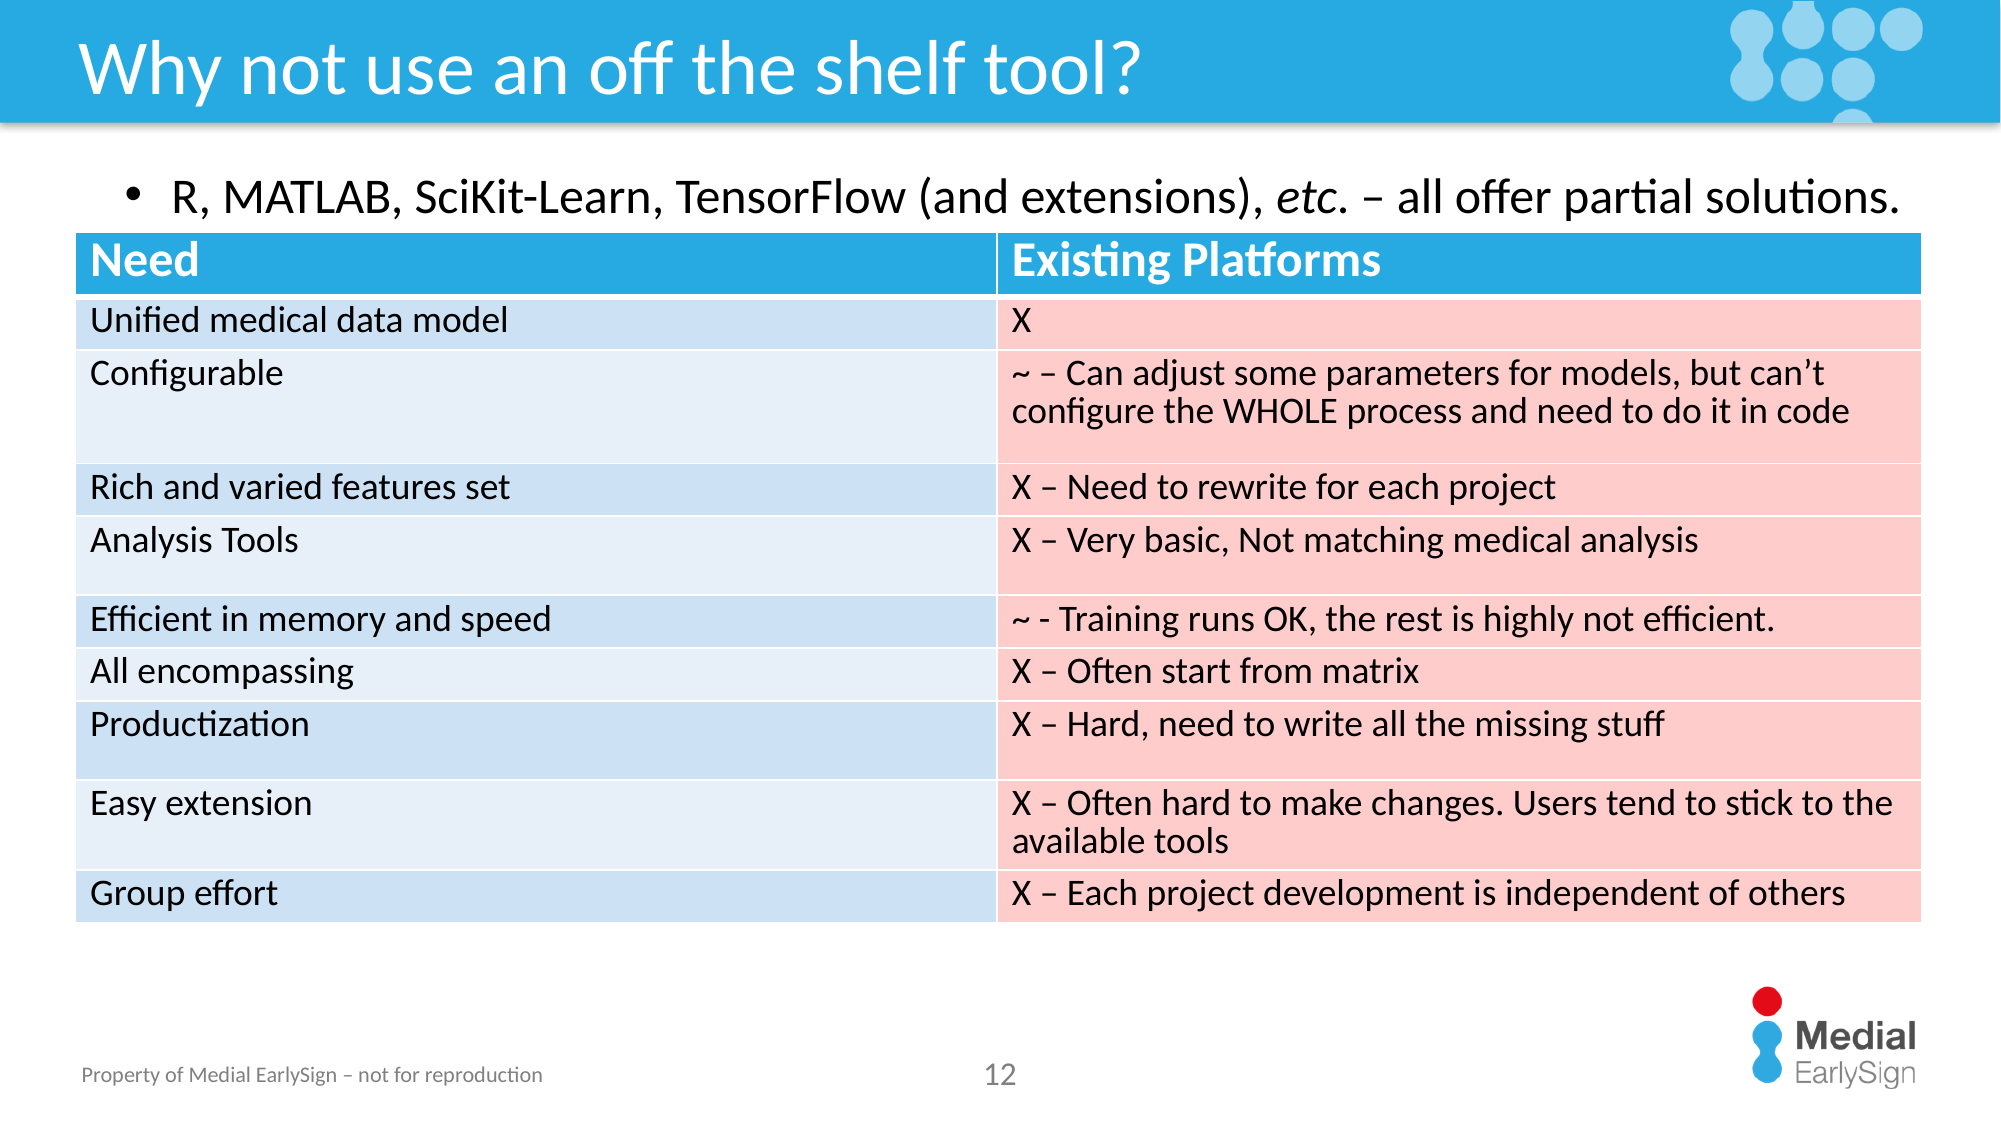

# Why not use an off the shelf tool?
R, MATLAB, SciKit-Learn, TensorFlow (and extensions), etc. – all offer partial solutions.
| Need | Existing Platforms |
| --- | --- |
| Unified medical data model | X |
| Configurable | ~ – Can adjust some parameters for models, but can’t configure the WHOLE process and need to do it in code |
| Rich and varied features set | X – Need to rewrite for each project |
| Analysis Tools | X – Very basic, Not matching medical analysis |
| Efficient in memory and speed | ~ - Training runs OK, the rest is highly not efficient. |
| All encompassing | X – Often start from matrix |
| Productization | X – Hard, need to write all the missing stuff |
| Easy extension | X – Often hard to make changes. Users tend to stick to the available tools |
| Group effort | X – Each project development is independent of others |